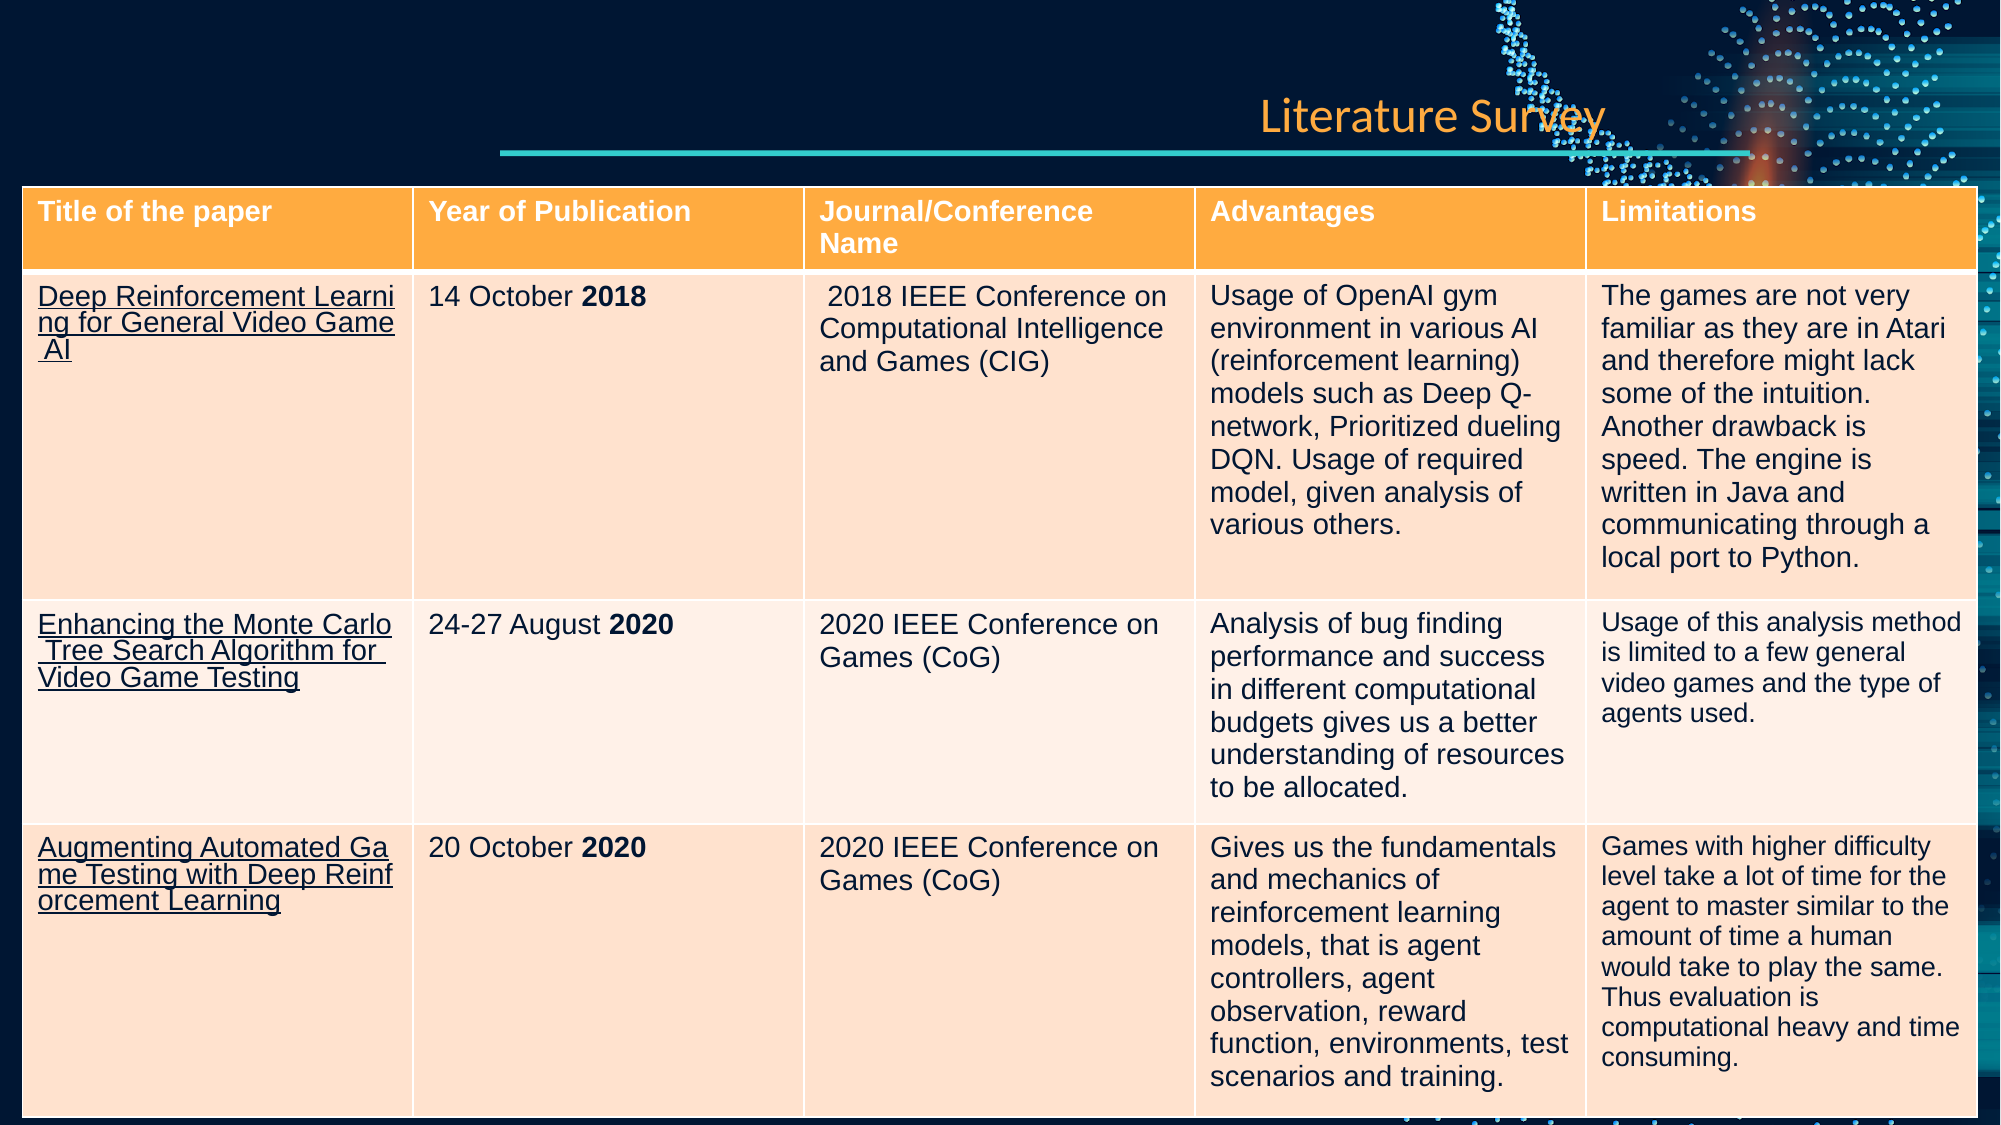

Literature Survey

| Title of the paper | Year of Publication | Journal/Conference Name | Advantages | Limitations |
| --- | --- | --- | --- | --- |
| Deep Reinforcement Learning for General Video Game AI | 14 October 2018 | 2018 IEEE Conference on Computational Intelligence and Games (CIG) | Usage of OpenAI gym environment in various AI (reinforcement learning) models such as Deep Q-network, Prioritized dueling DQN. Usage of required model, given analysis of various others. | The games are not very familiar as they are in Atari and therefore might lack some of the intuition. Another drawback is speed. The engine is written in Java and communicating through a local port to Python. |
| Enhancing the Monte Carlo Tree Search Algorithm for Video Game Testing | 24-27 August 2020 | 2020 IEEE Conference on Games (CoG) | Analysis of bug finding performance and success in different computational budgets gives us a better understanding of resources to be allocated. | Usage of this analysis method is limited to a few general video games and the type of agents used. |
| Augmenting Automated Game Testing with Deep Reinforcement Learning | 20 October 2020 | 2020 IEEE Conference on Games (CoG) | Gives us the fundamentals and mechanics of reinforcement learning models, that is agent controllers, agent observation, reward function, environments, test scenarios and training. | Games with higher difficulty level take a lot of time for the agent to master similar to the amount of time a human would take to play the same. Thus evaluation is computational heavy and time consuming. |